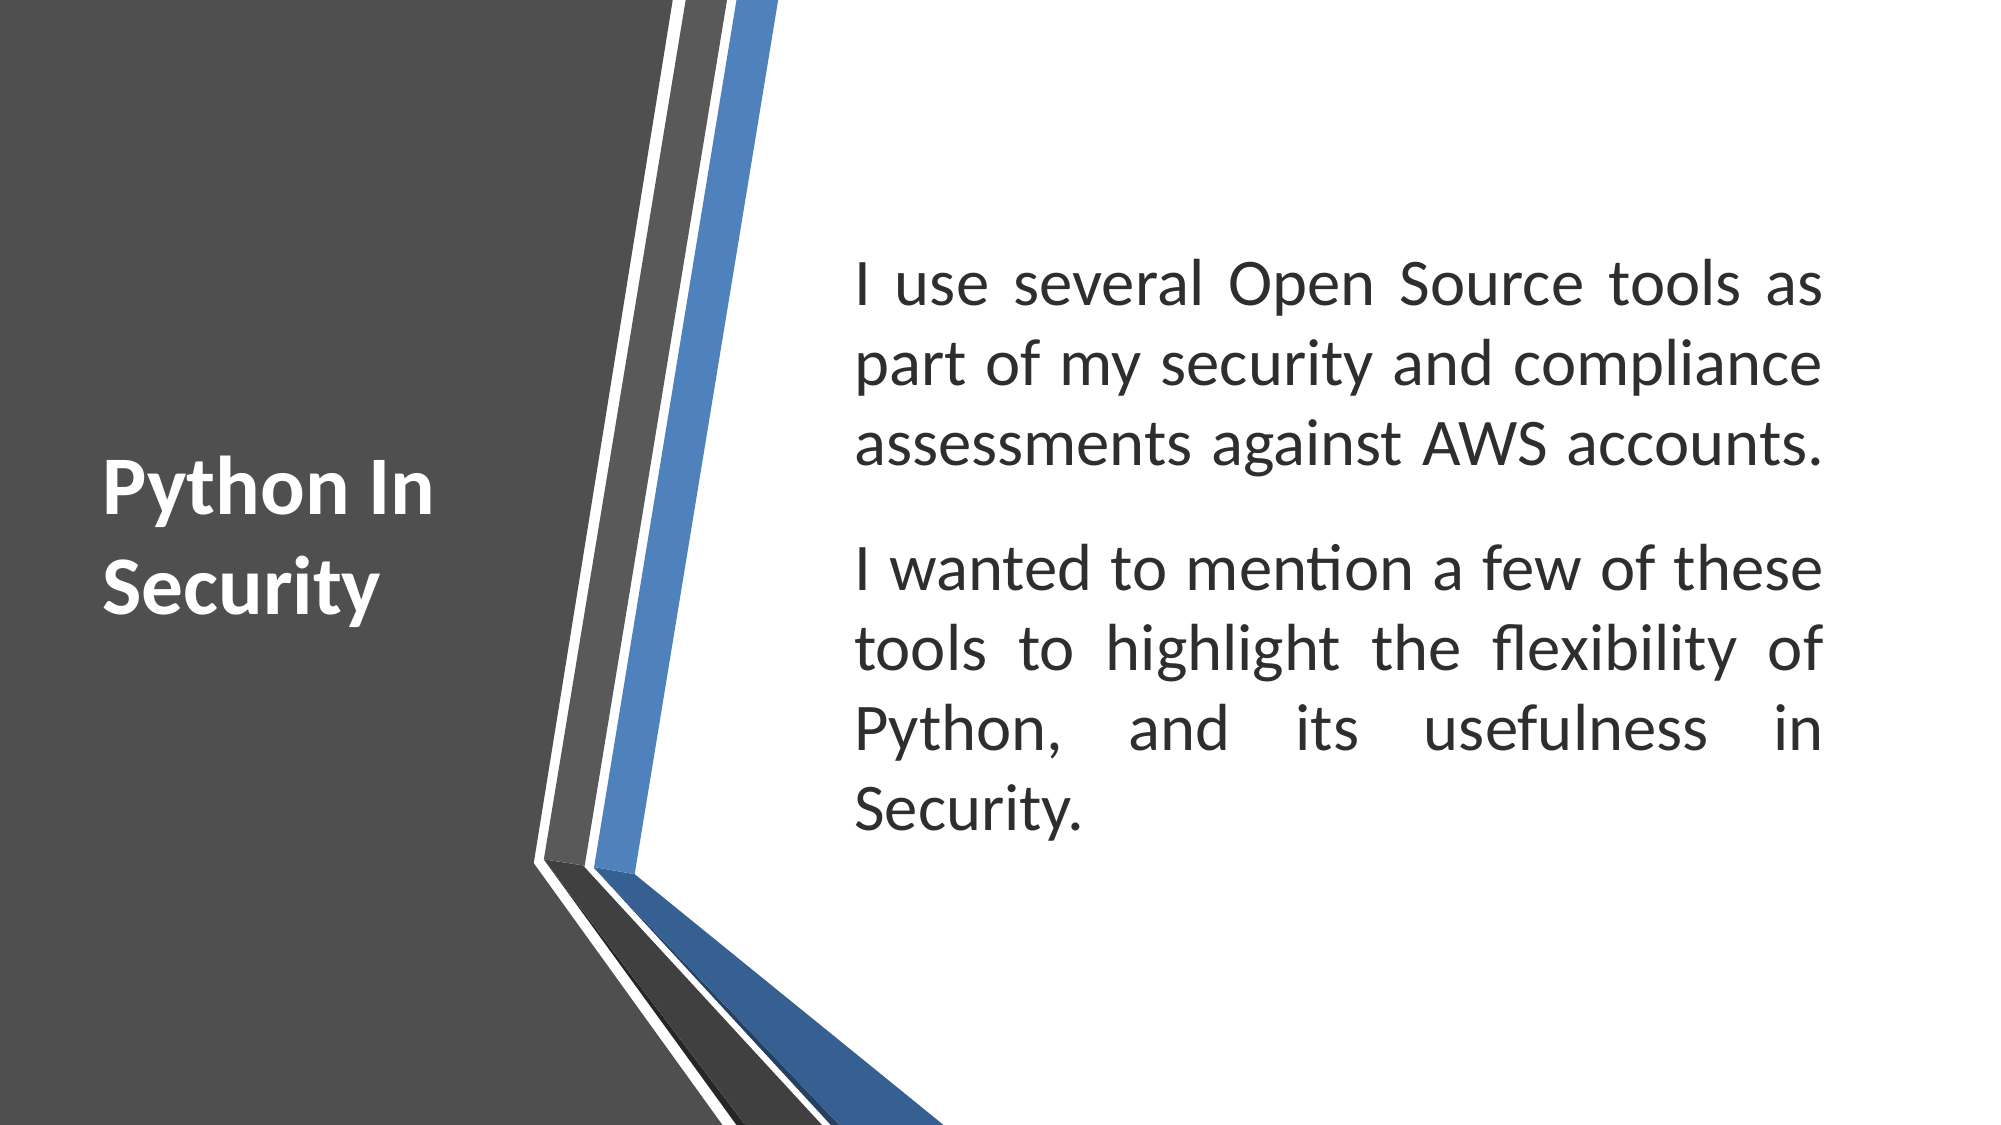

Python In Security
I use several Open Source tools as part of my security and compliance assessments against AWS accounts.

I wanted to mention a few of these tools to highlight the flexibility of Python, and its usefulness in Security.